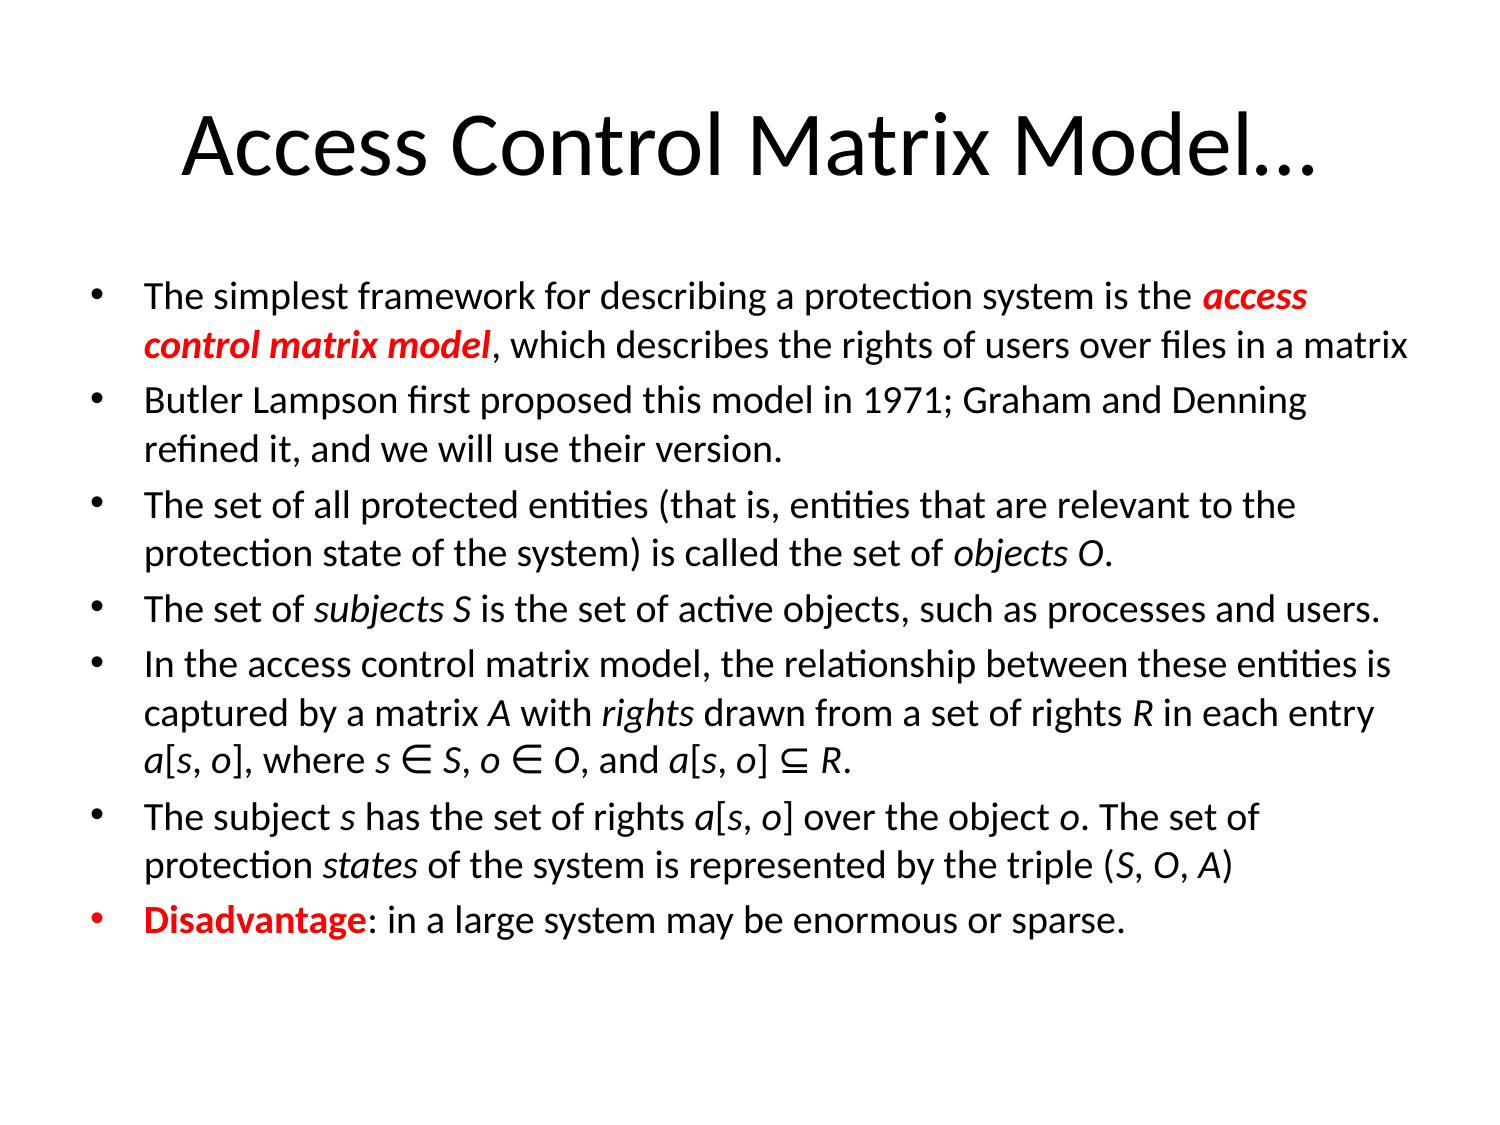

# Access Control Matrix Model…
The simplest framework for describing a protection system is the access control matrix model, which describes the rights of users over files in a matrix
Butler Lampson first proposed this model in 1971; Graham and Denning refined it, and we will use their version.
The set of all protected entities (that is, entities that are relevant to the protection state of the system) is called the set of objects O.
The set of subjects S is the set of active objects, such as processes and users.
In the access control matrix model, the relationship between these entities is captured by a matrix A with rights drawn from a set of rights R in each entry a[s, o], where s ∈ S, o ∈ O, and a[s, o] ⊆ R.
The subject s has the set of rights a[s, o] over the object o. The set of protection states of the system is represented by the triple (S, O, A)
Disadvantage: in a large system may be enormous or sparse.